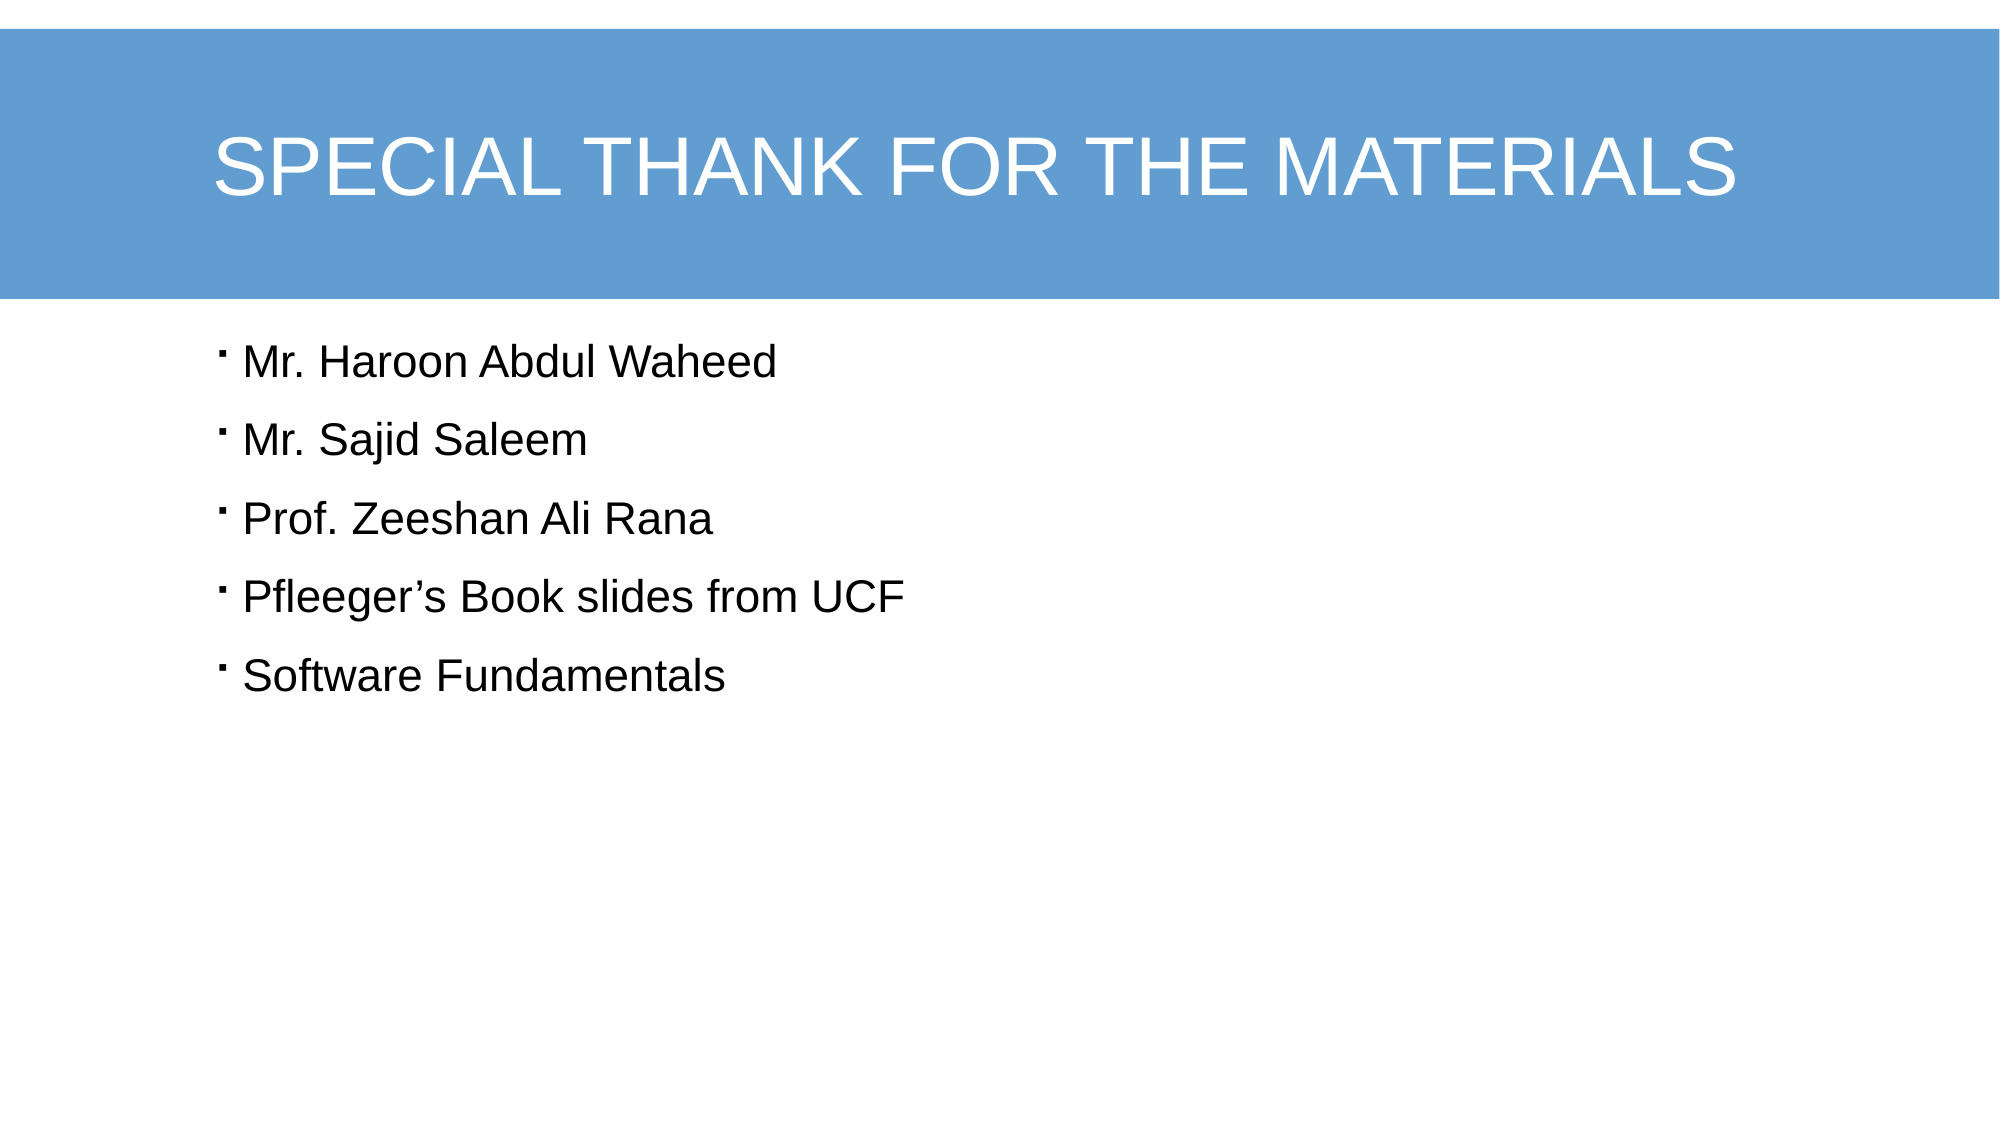

# Special THANK FOR THE MATERIALS
Mr. Haroon Abdul Waheed
Mr. Sajid Saleem
Prof. Zeeshan Ali Rana
Pfleeger’s Book slides from UCF
Software Fundamentals